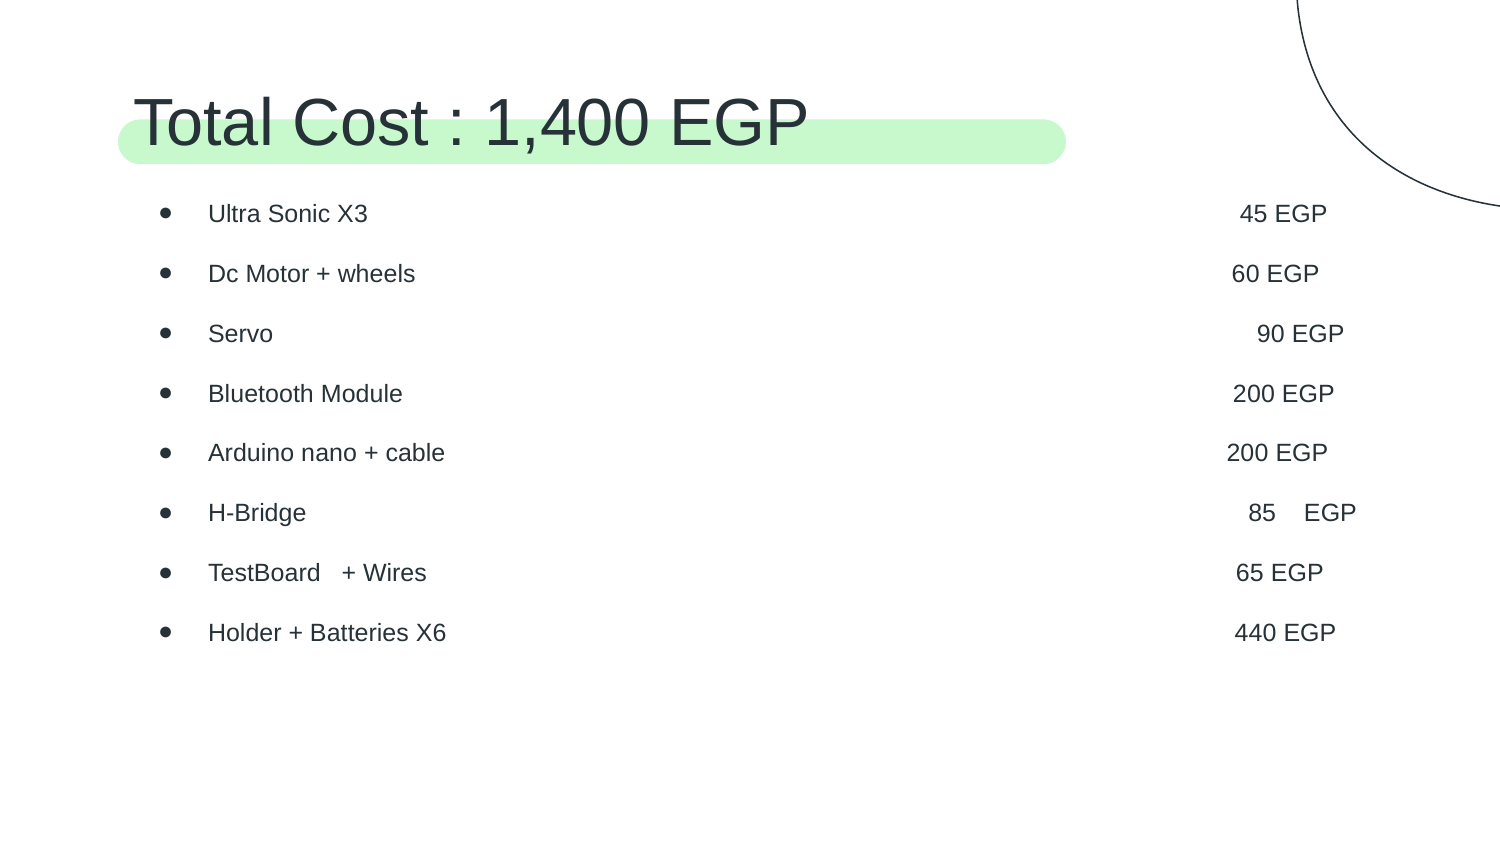

# Total Cost : 1,400 EGP
Ultra Sonic X3                                                                                                                             45 EGP

Dc Motor + wheels                                                                                                                     60 EGP

Servo                                                                                                                                             90 EGP

Bluetooth Module                                                                                                                       200 EGP

Arduino nano + cable                                                                                                                200 EGP

H-Bridge                                                                                                                                       85    EGP

TestBoard   + Wires                                                                                                                    65 EGP

Holder + Batteries X6                                                                                                                 440 EGP